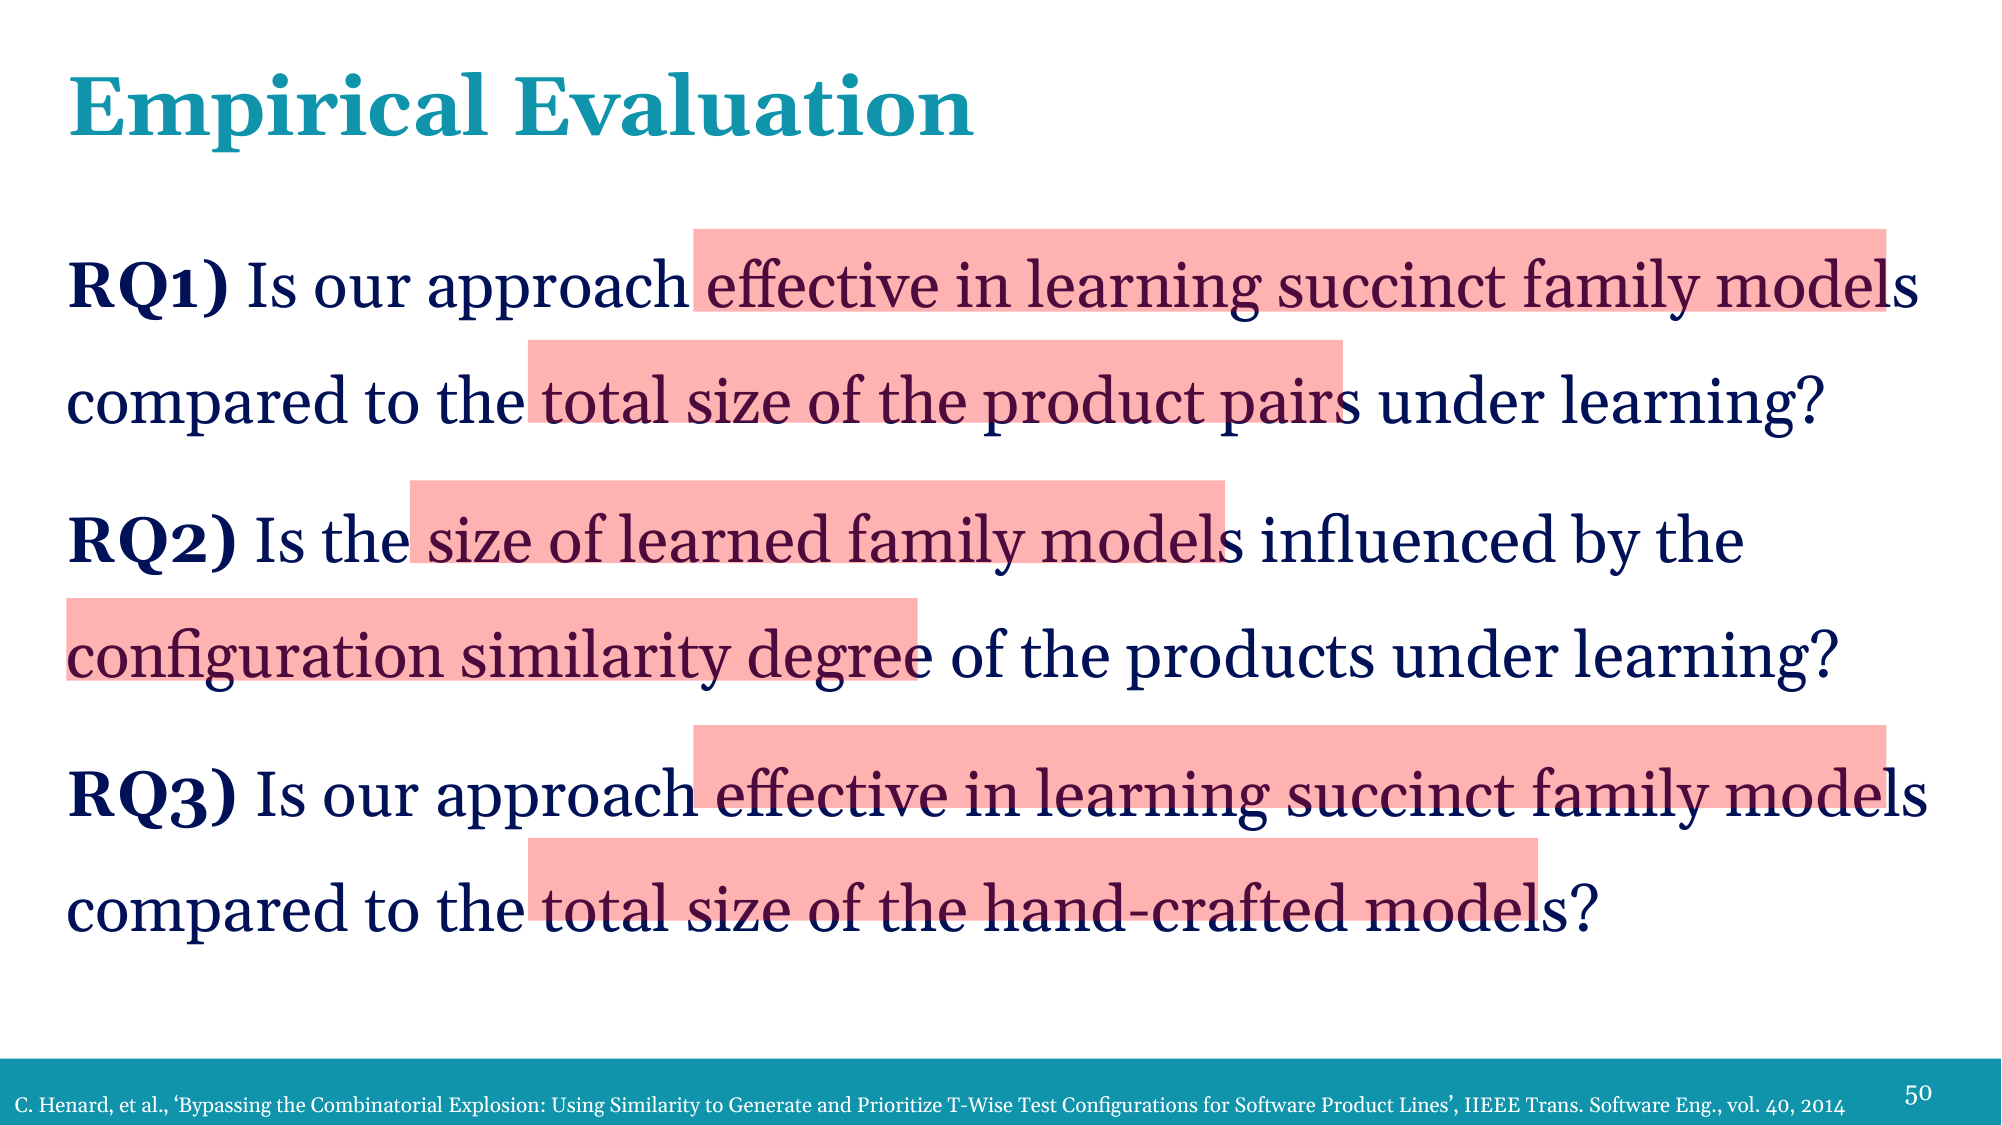

# Empirical Evaluation
RQ1) Is our approach effective in learning succinct family models compared to the total size of the product pairs under learning?
RQ2) Is the size of learned family models influenced by the configuration similarity degree of the products under learning?
RQ3) Is our approach effective in learning succinct family models compared to the total size of the hand-crafted models?

50
C. Henard, et al., ‘Bypassing the Combinatorial Explosion: Using Similarity to Generate and Prioritize T-Wise Test Configurations for Software Product Lines’, IIEEE Trans. Software Eng., vol. 40, 2014